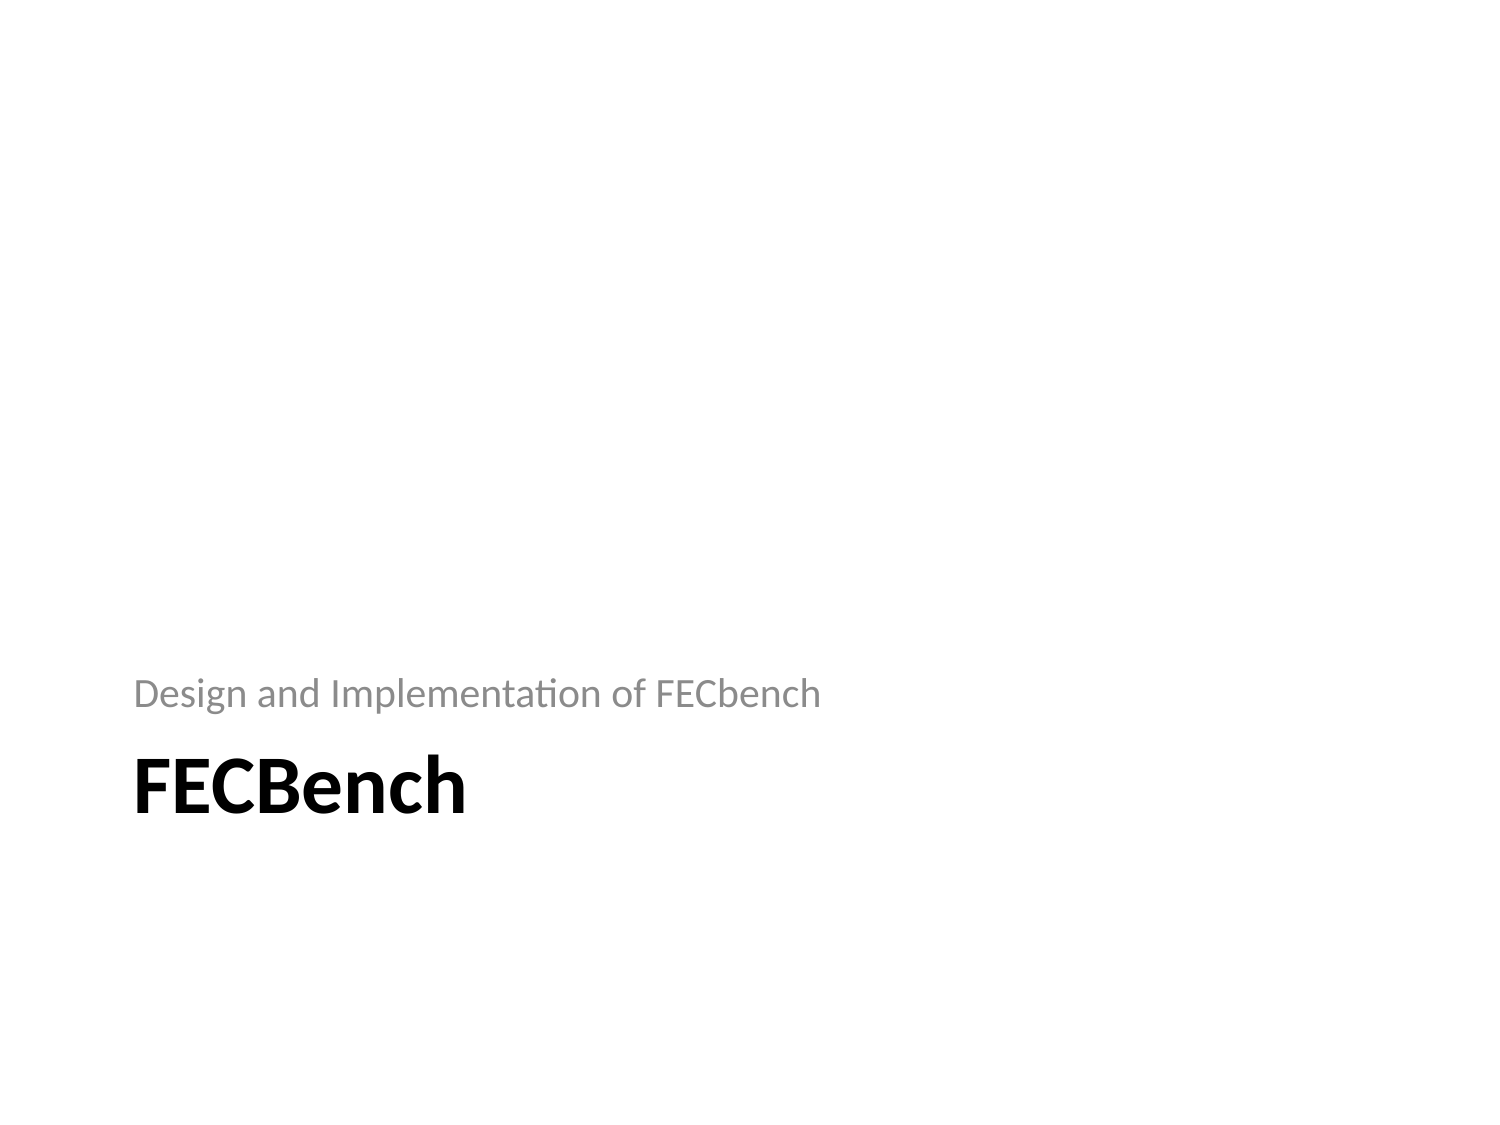

Design and Implementation of FECbench
# FECBench